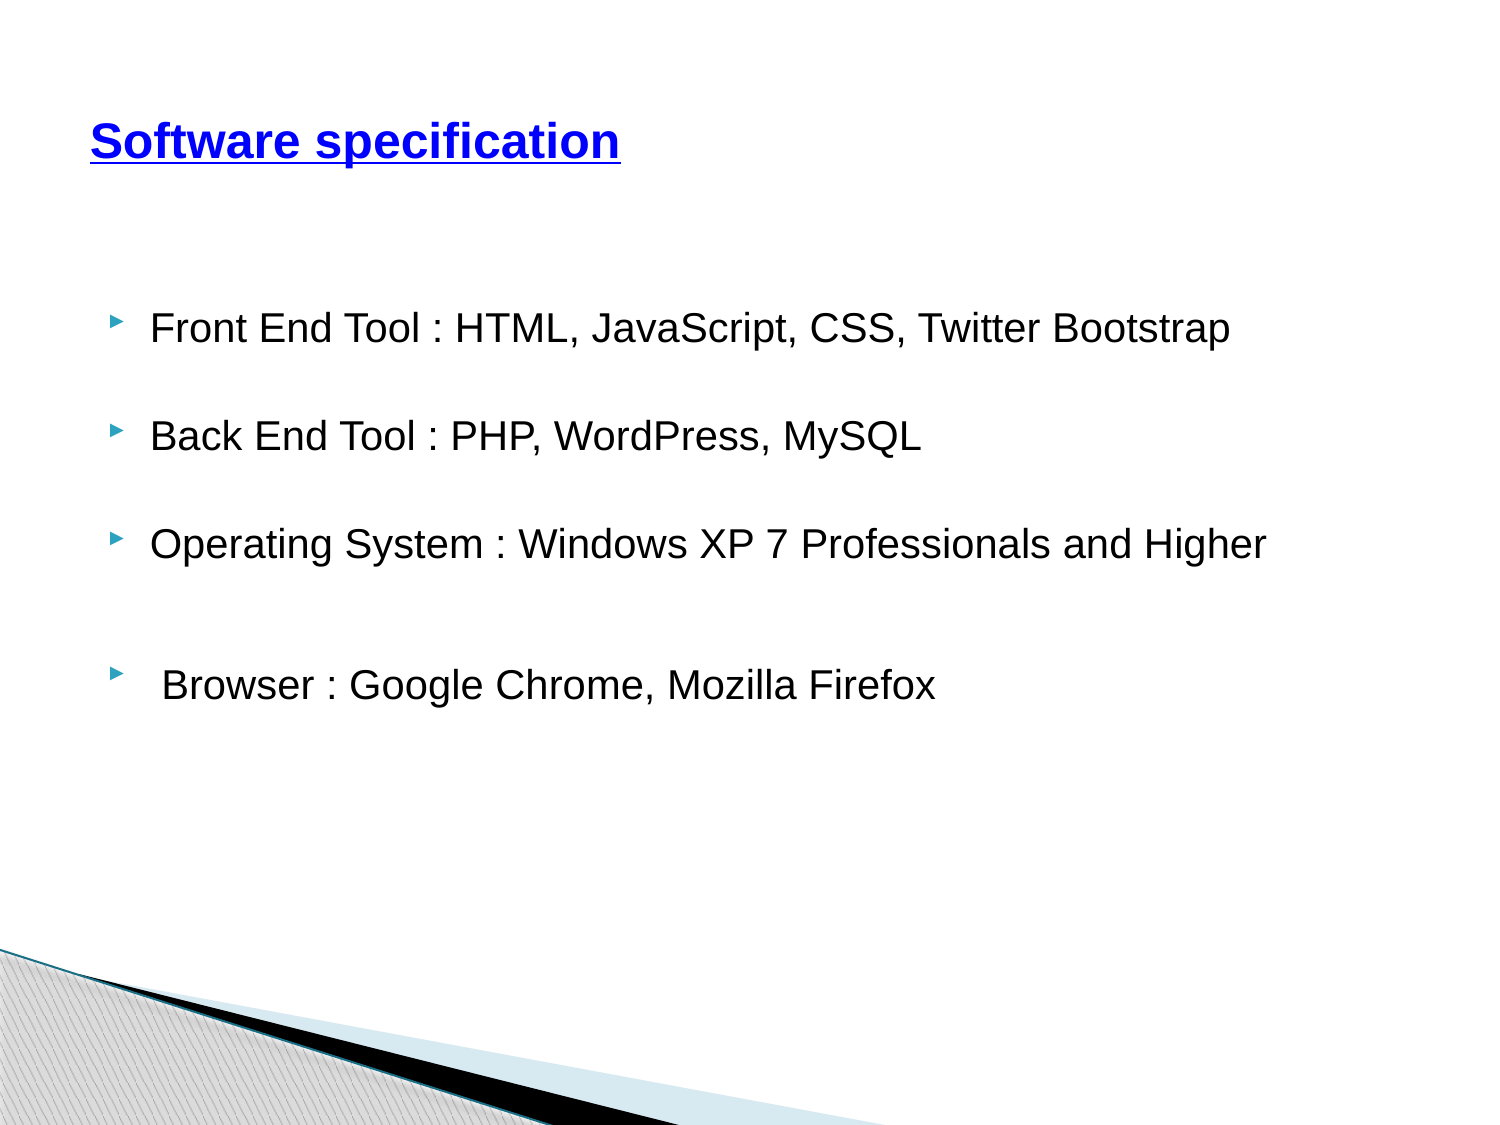

# Software specification
Front End Tool : HTML, JavaScript, CSS, Twitter Bootstrap
Back End Tool : PHP, WordPress, MySQL
Operating System : Windows XP 7 Professionals and Higher
 Browser : Google Chrome, Mozilla Firefox